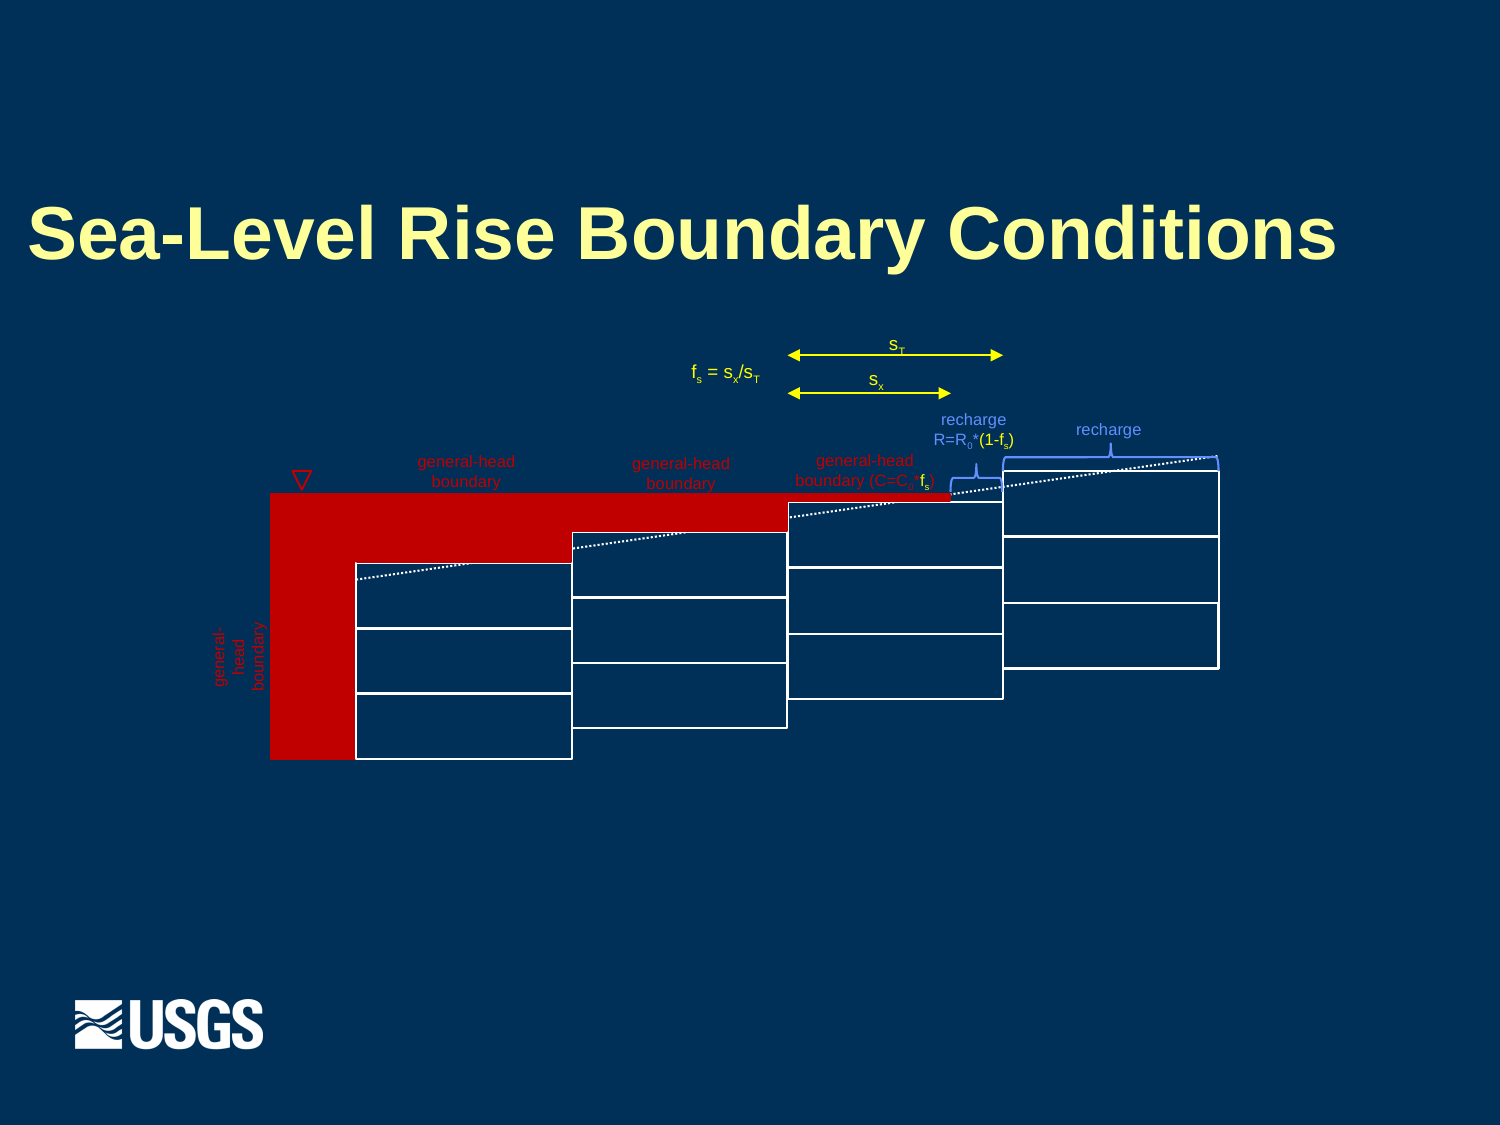

# Sea-Level Rise Boundary Conditions
sT

fs = sx/sT
sx
recharge
R=R0*(1-fs)
recharge
general-head boundary (C=C0*fs)
general-head boundary
general-head boundary

general-head boundary